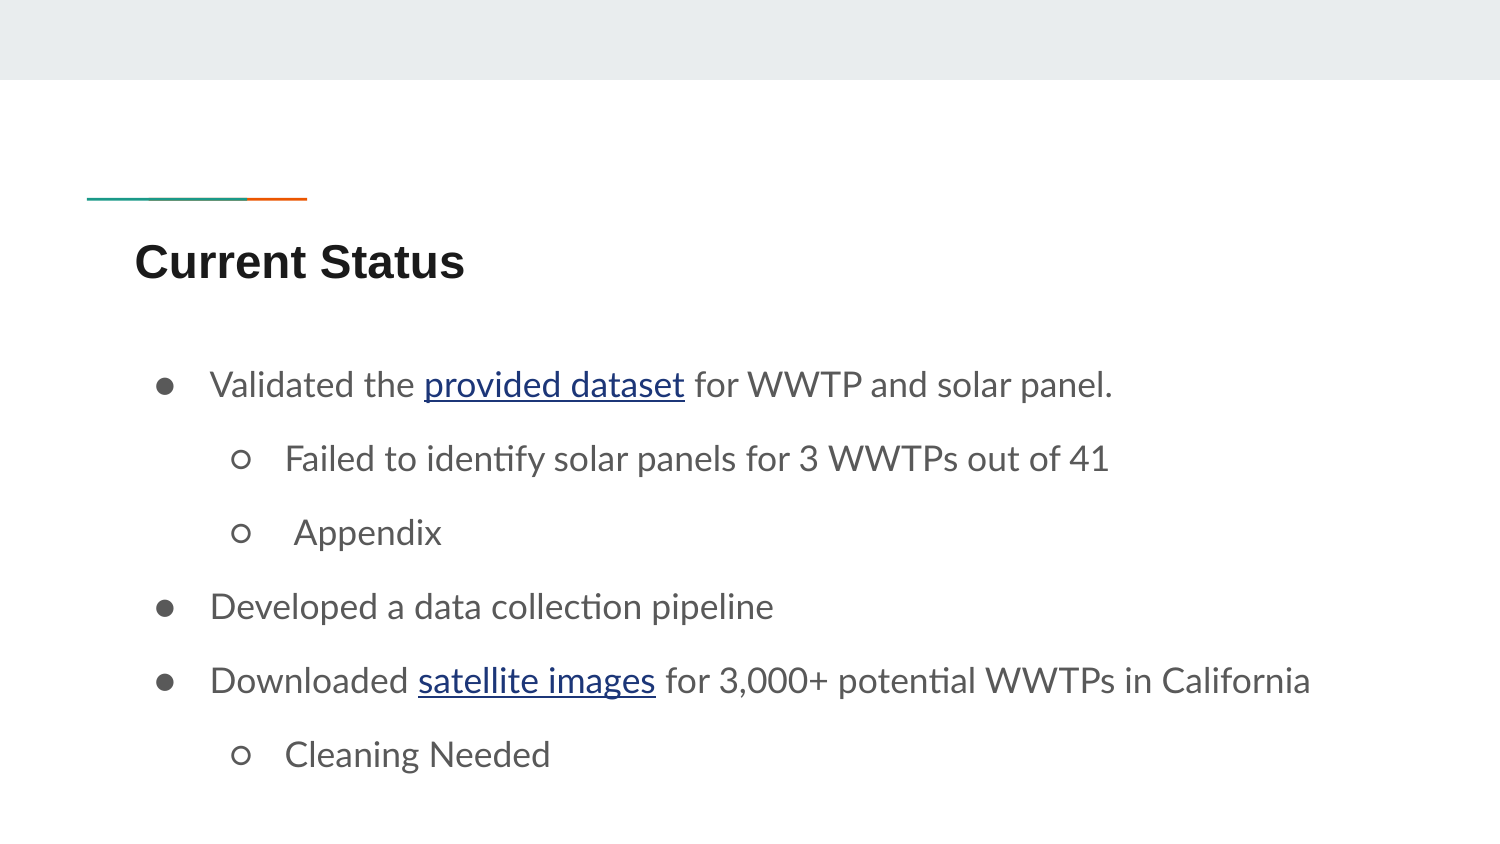

# Current Status

Validated the provided dataset for WWTP and solar panel.
Failed to identify solar panels for 3 WWTPs out of 41
 Appendix
Developed a data collection pipeline
Downloaded satellite images for 3,000+ potential WWTPs in California
Cleaning Needed